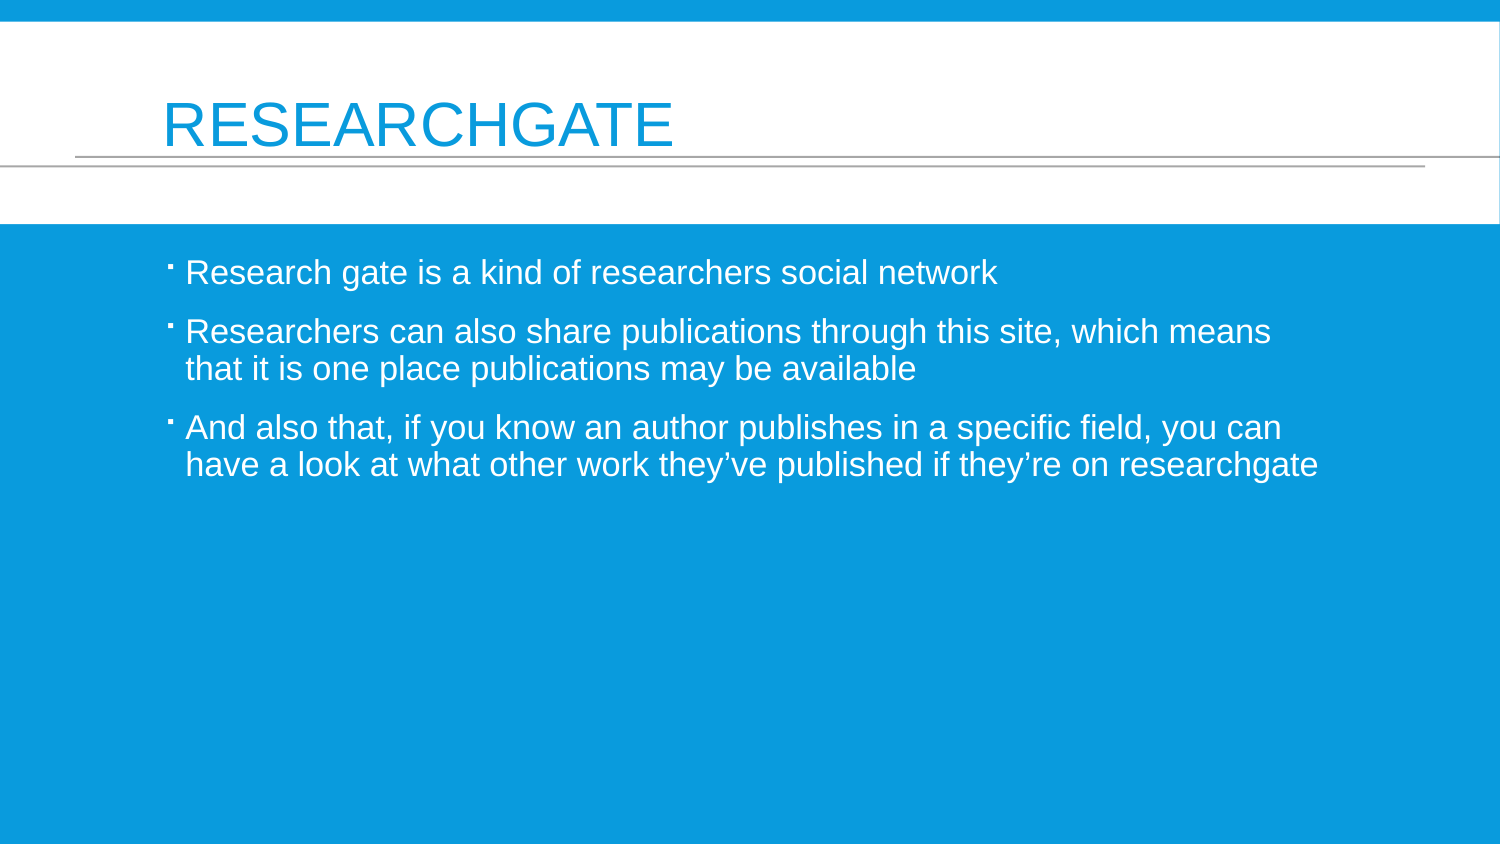

# Researchgate
Research gate is a kind of researchers social network
Researchers can also share publications through this site, which means that it is one place publications may be available
And also that, if you know an author publishes in a specific field, you can have a look at what other work they’ve published if they’re on researchgate